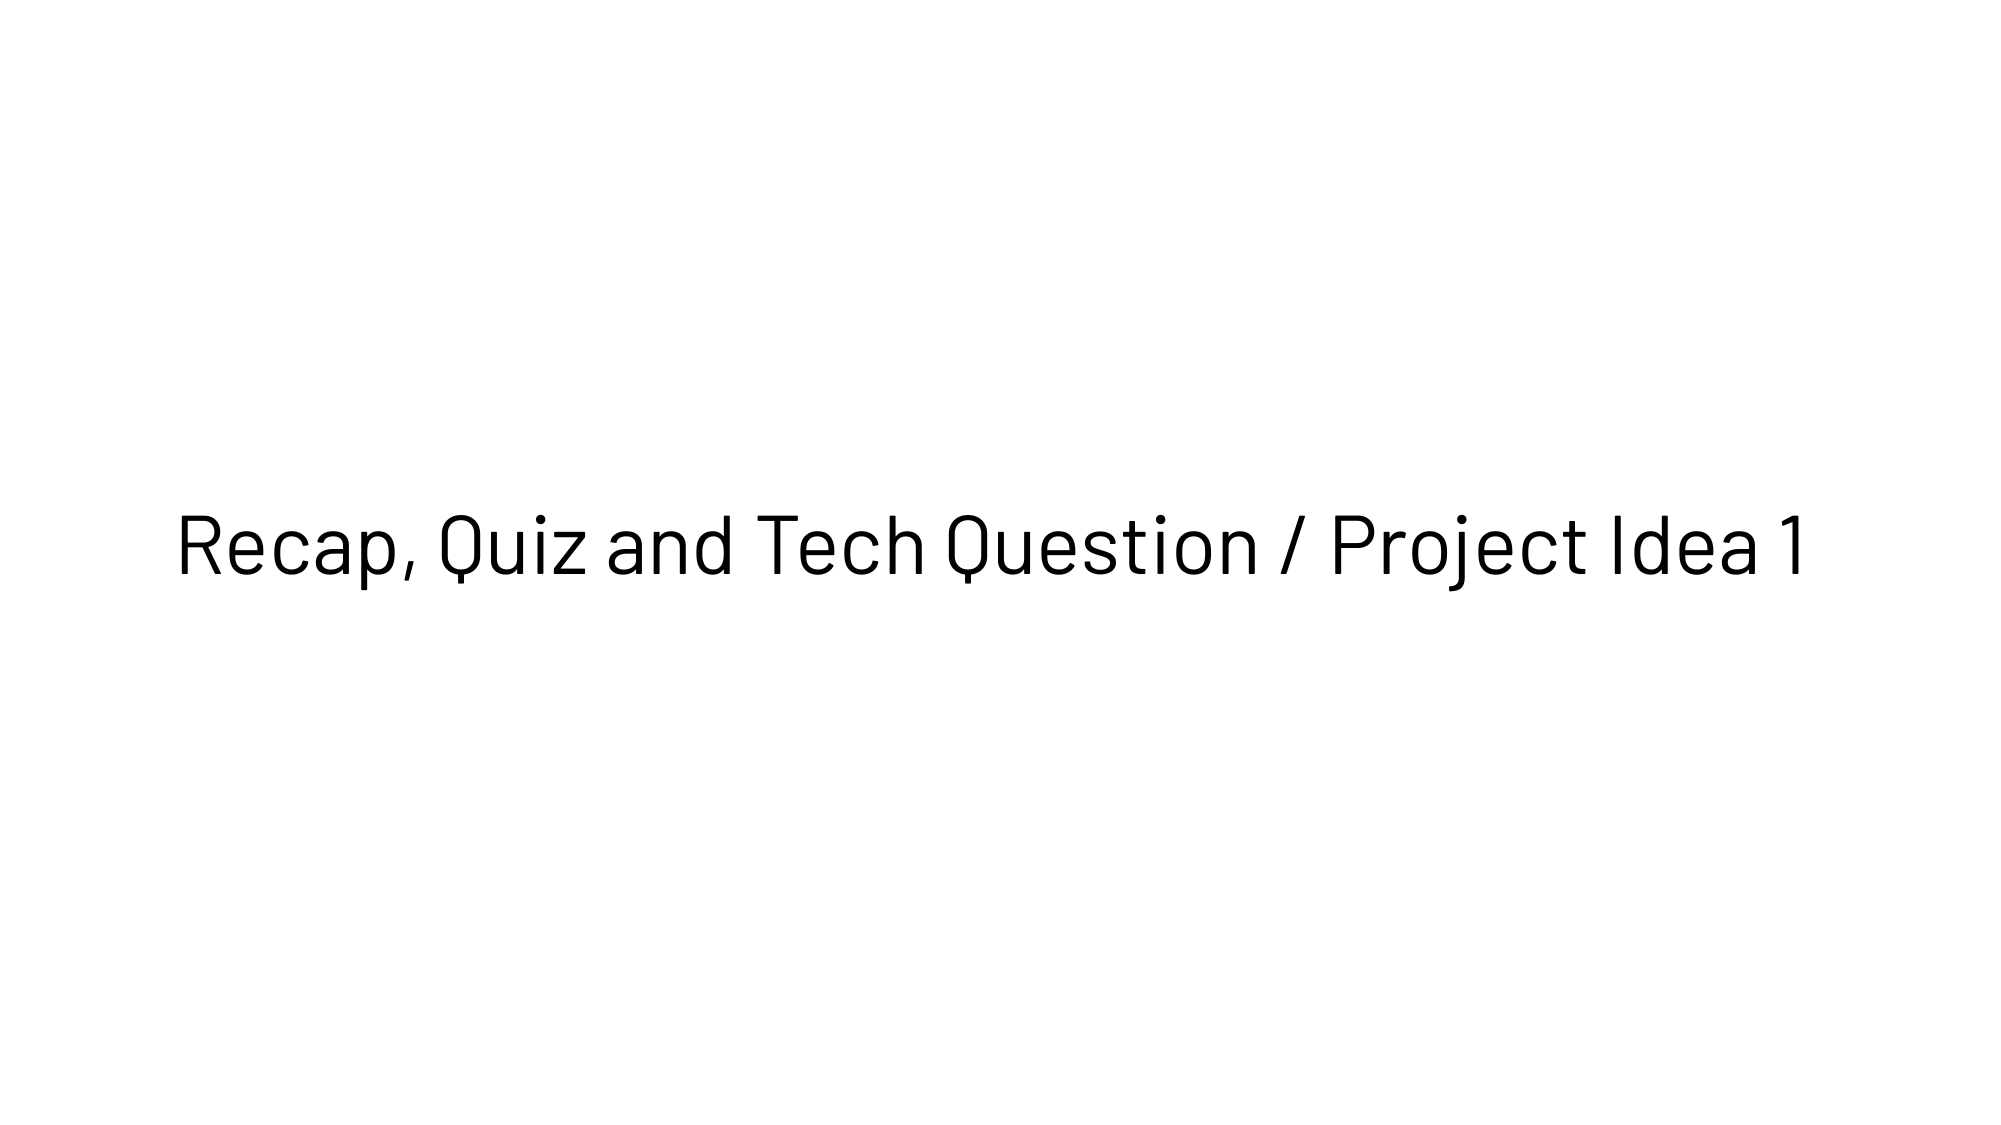

Recap, Quiz and Tech Question / Project Idea 1